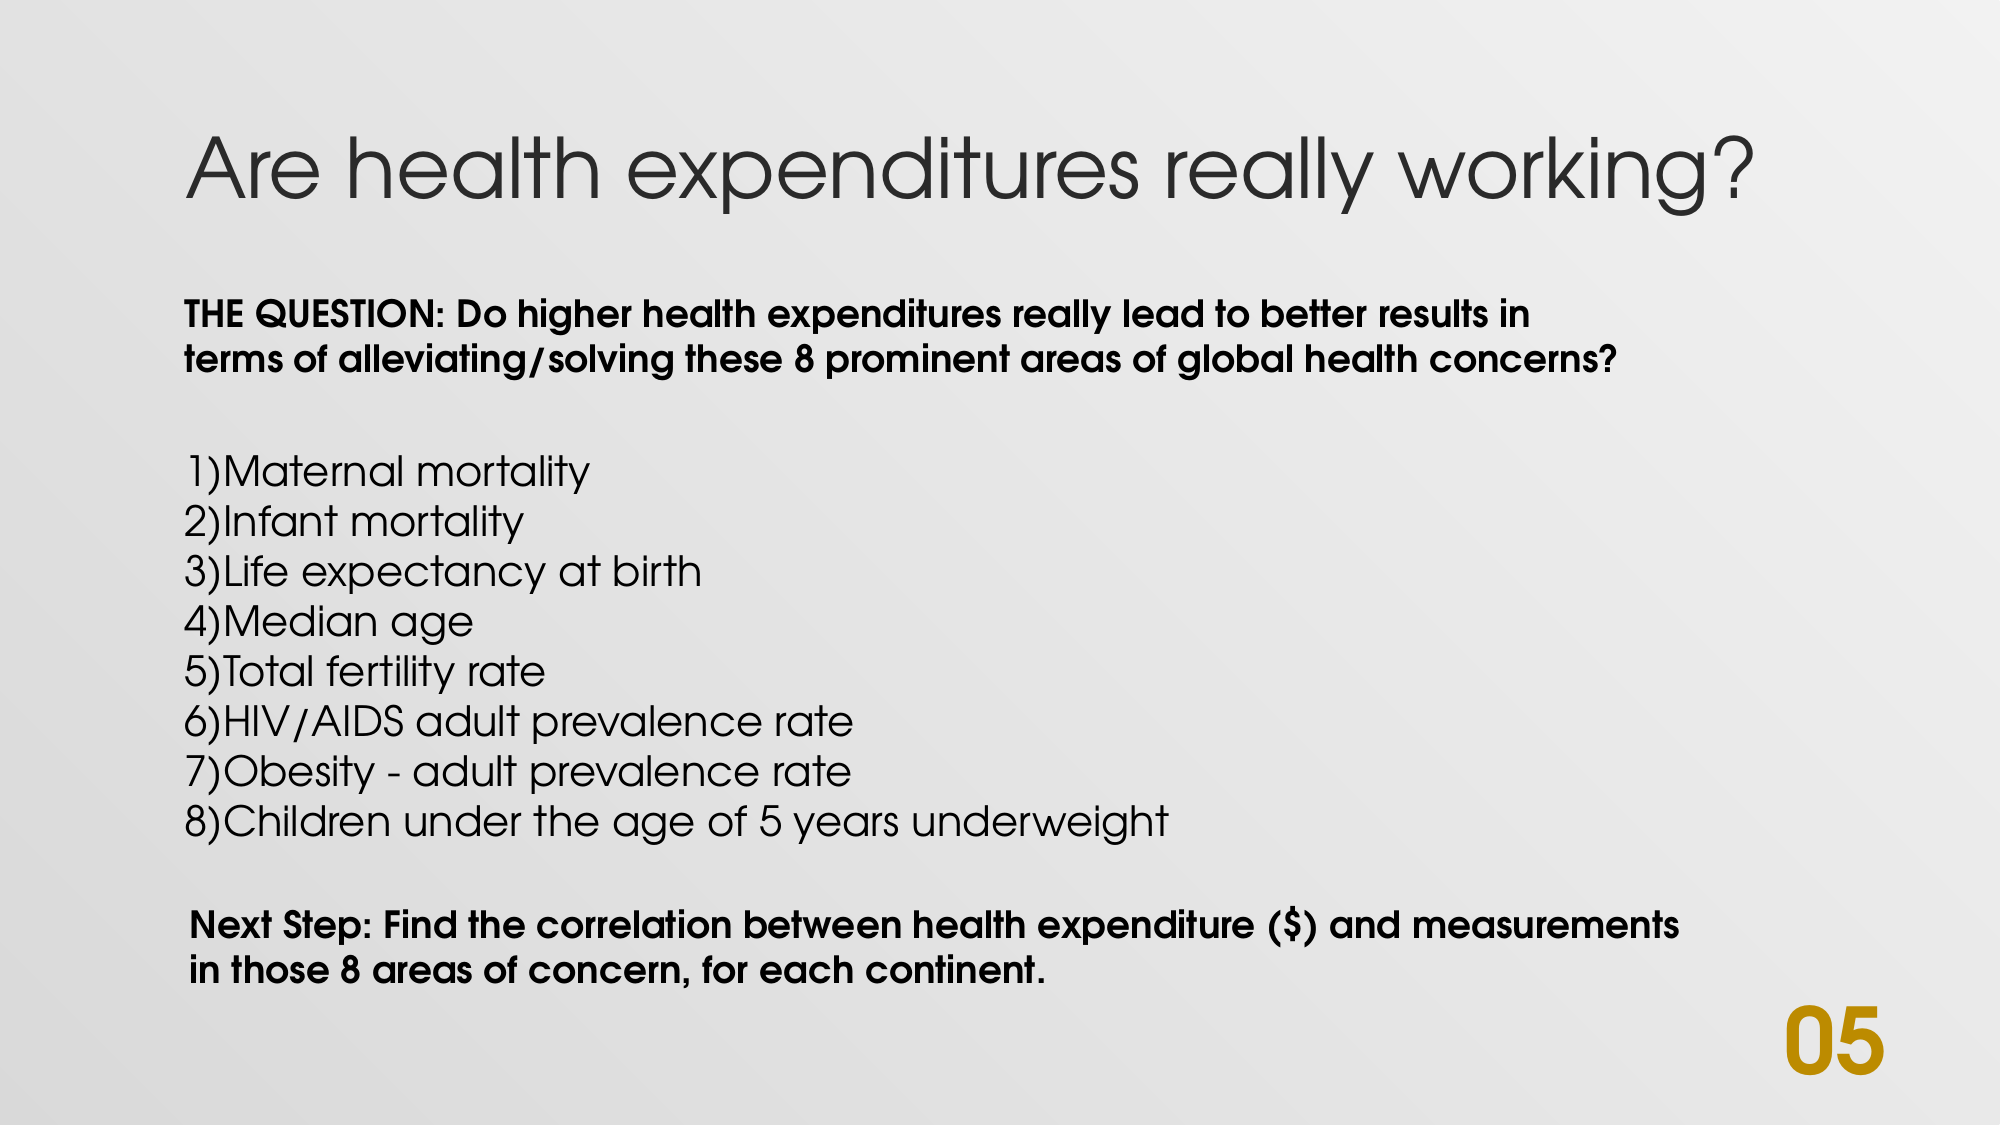

# Are health expenditures really working?
THE QUESTION: Do higher health expenditures really lead to better results in terms of alleviating/solving these 8 prominent areas of global health concerns?
Maternal mortality
Infant mortality
Life expectancy at birth
Median age
Total fertility rate
HIV/AIDS adult prevalence rate
Obesity - adult prevalence rate
Children under the age of 5 years underweight

Next Step: Find the correlation between health expenditure ($) and measurements in those 8 areas of concern, for each continent.
05